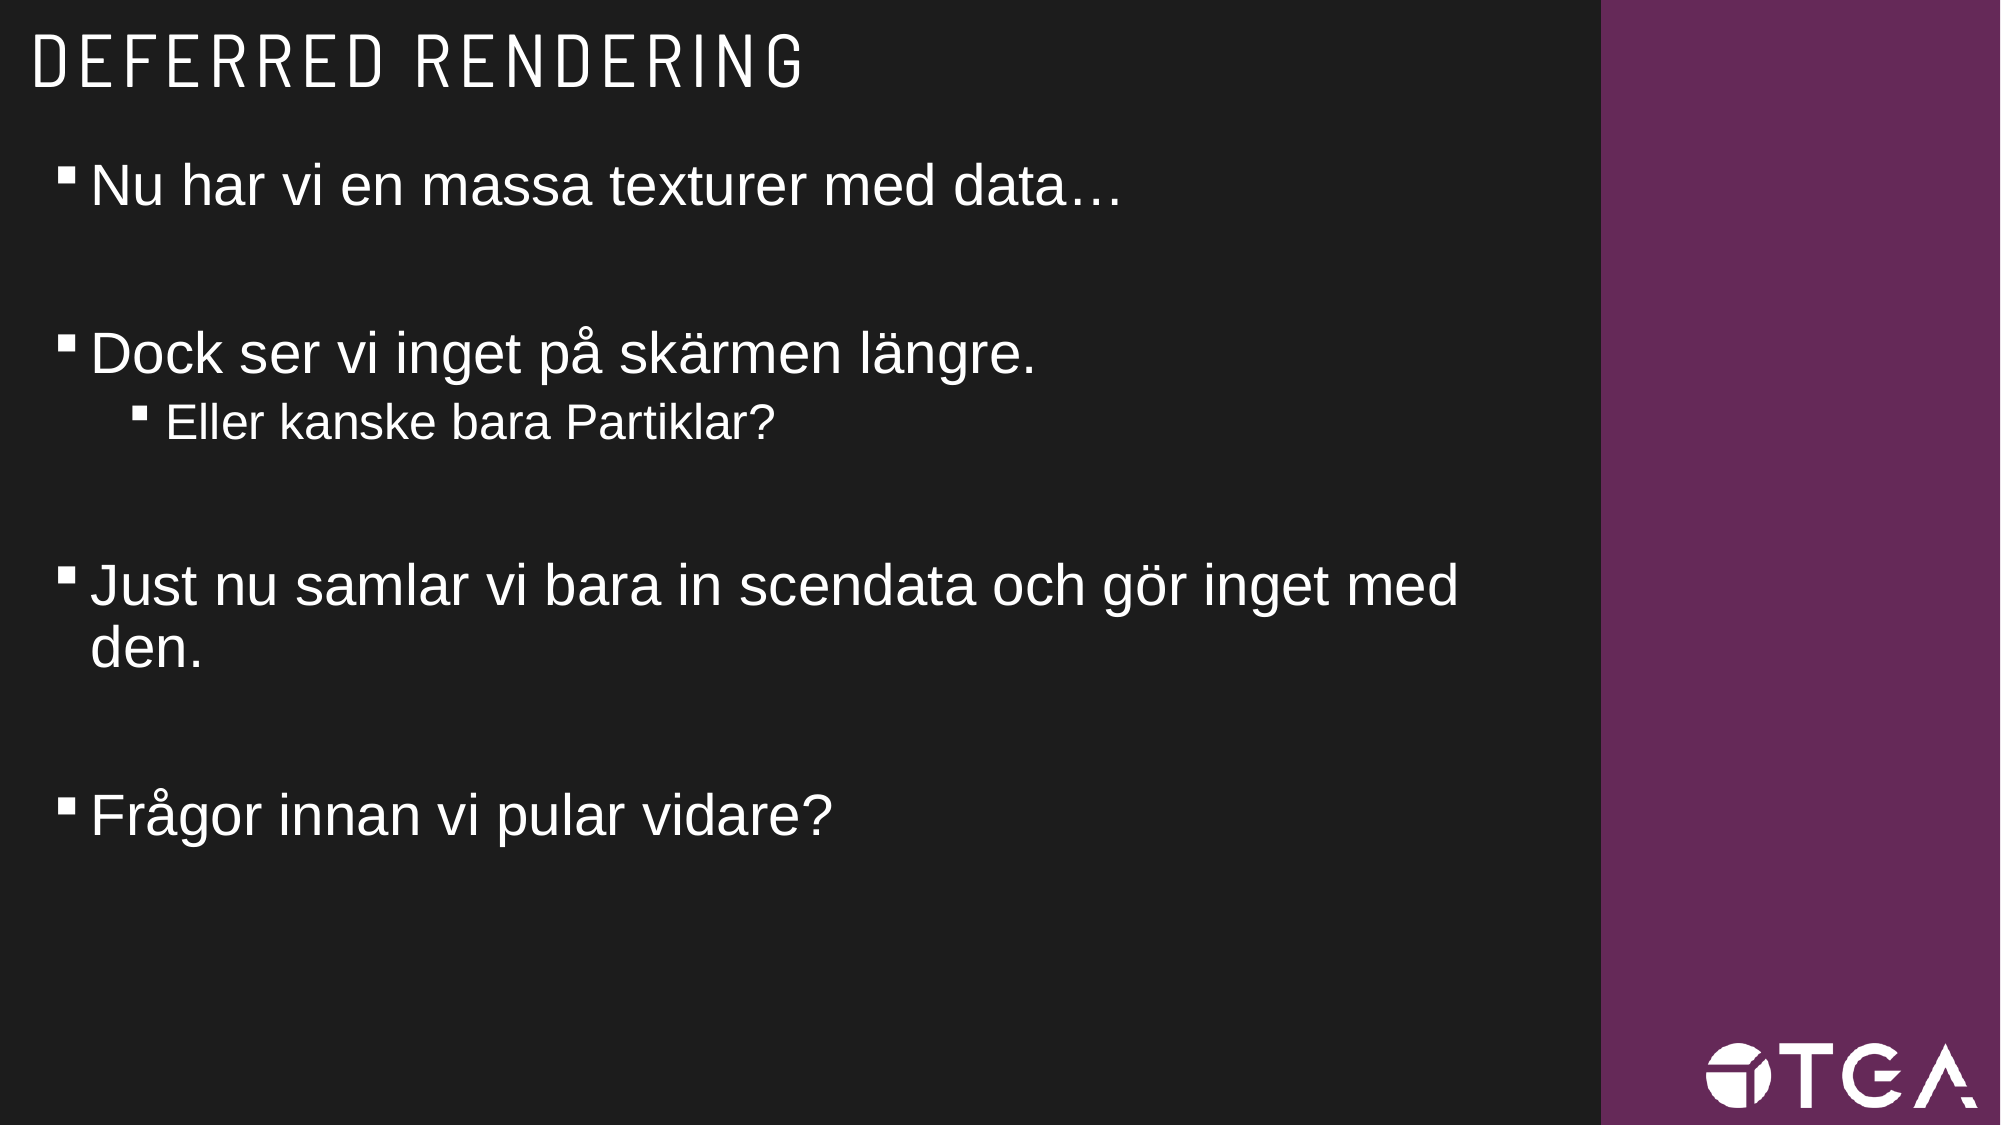

# DEFERRED RENDERING
Nu har vi en massa texturer med data…

Dock ser vi inget på skärmen längre.
Eller kanske bara Partiklar?

Just nu samlar vi bara in scendata och gör inget med den.

Frågor innan vi pular vidare?